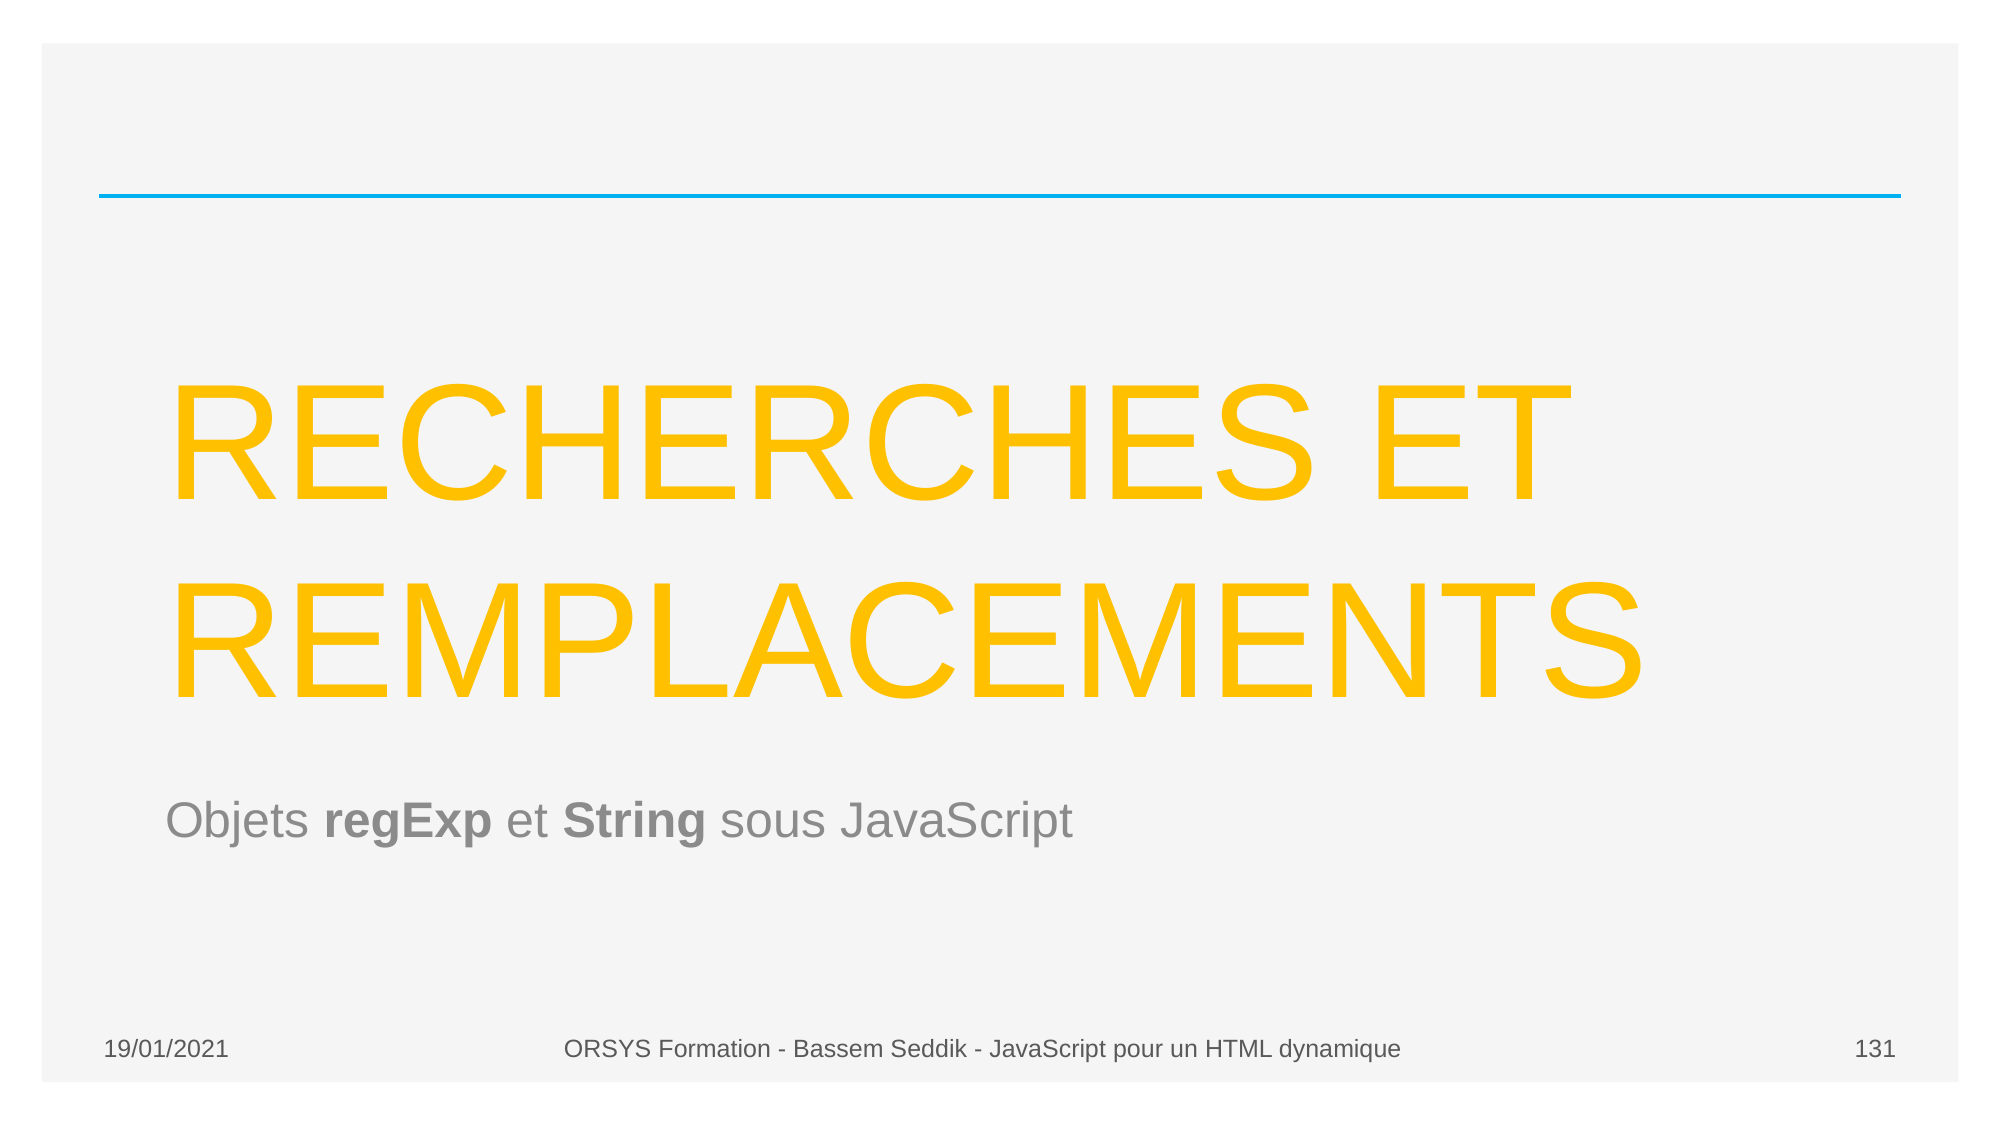

# RECHERCHES ET REMPLACEMENTS
Objets regExp et String sous JavaScript
19/01/2021
ORSYS Formation - Bassem Seddik - JavaScript pour un HTML dynamique
131